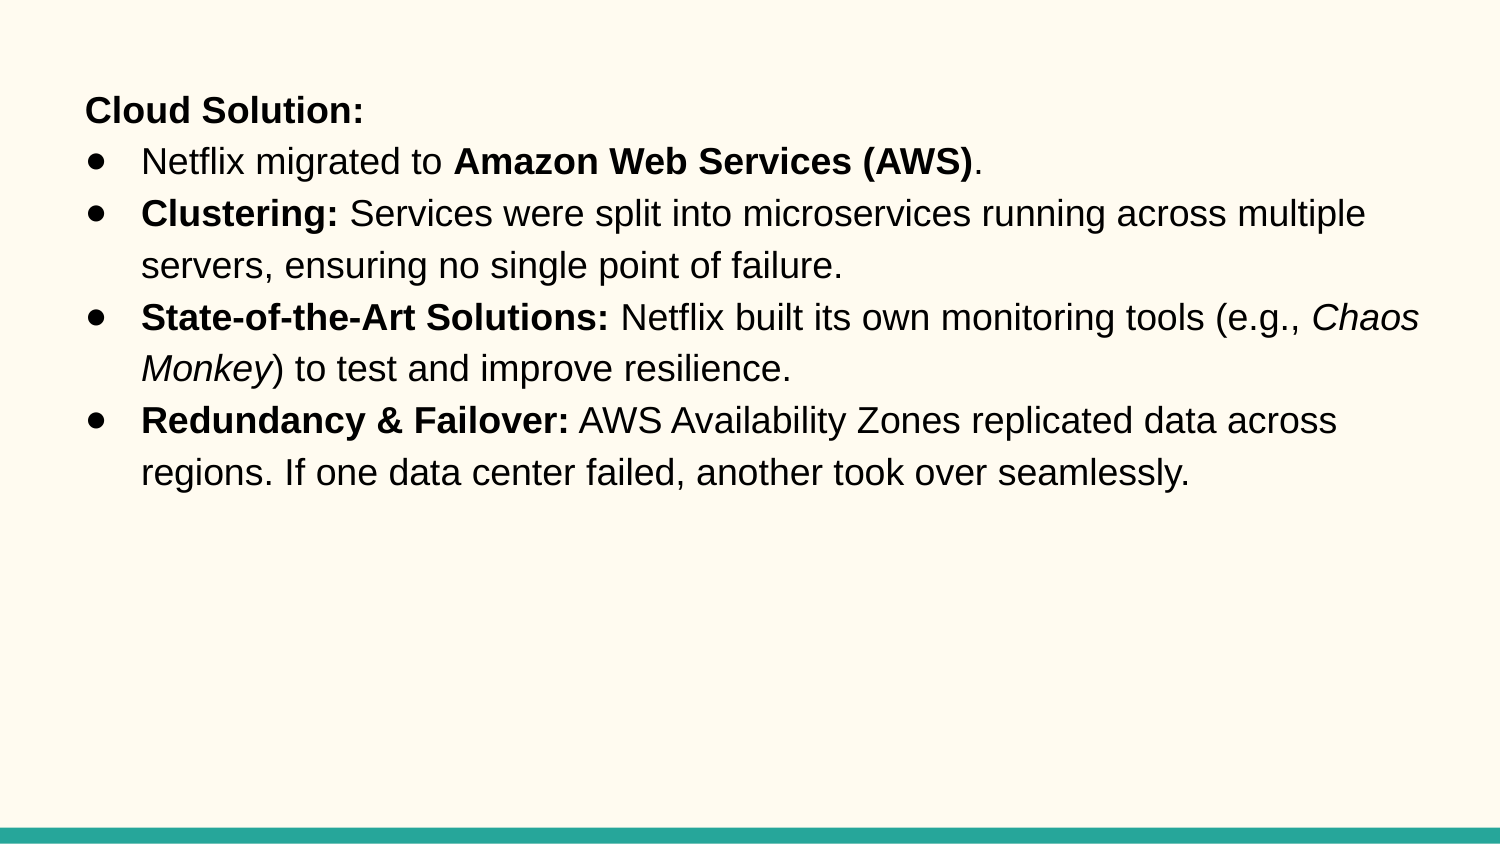

Cloud Solution:
Netflix migrated to Amazon Web Services (AWS).
Clustering: Services were split into microservices running across multiple servers, ensuring no single point of failure.
State-of-the-Art Solutions: Netflix built its own monitoring tools (e.g., Chaos Monkey) to test and improve resilience.
Redundancy & Failover: AWS Availability Zones replicated data across regions. If one data center failed, another took over seamlessly.